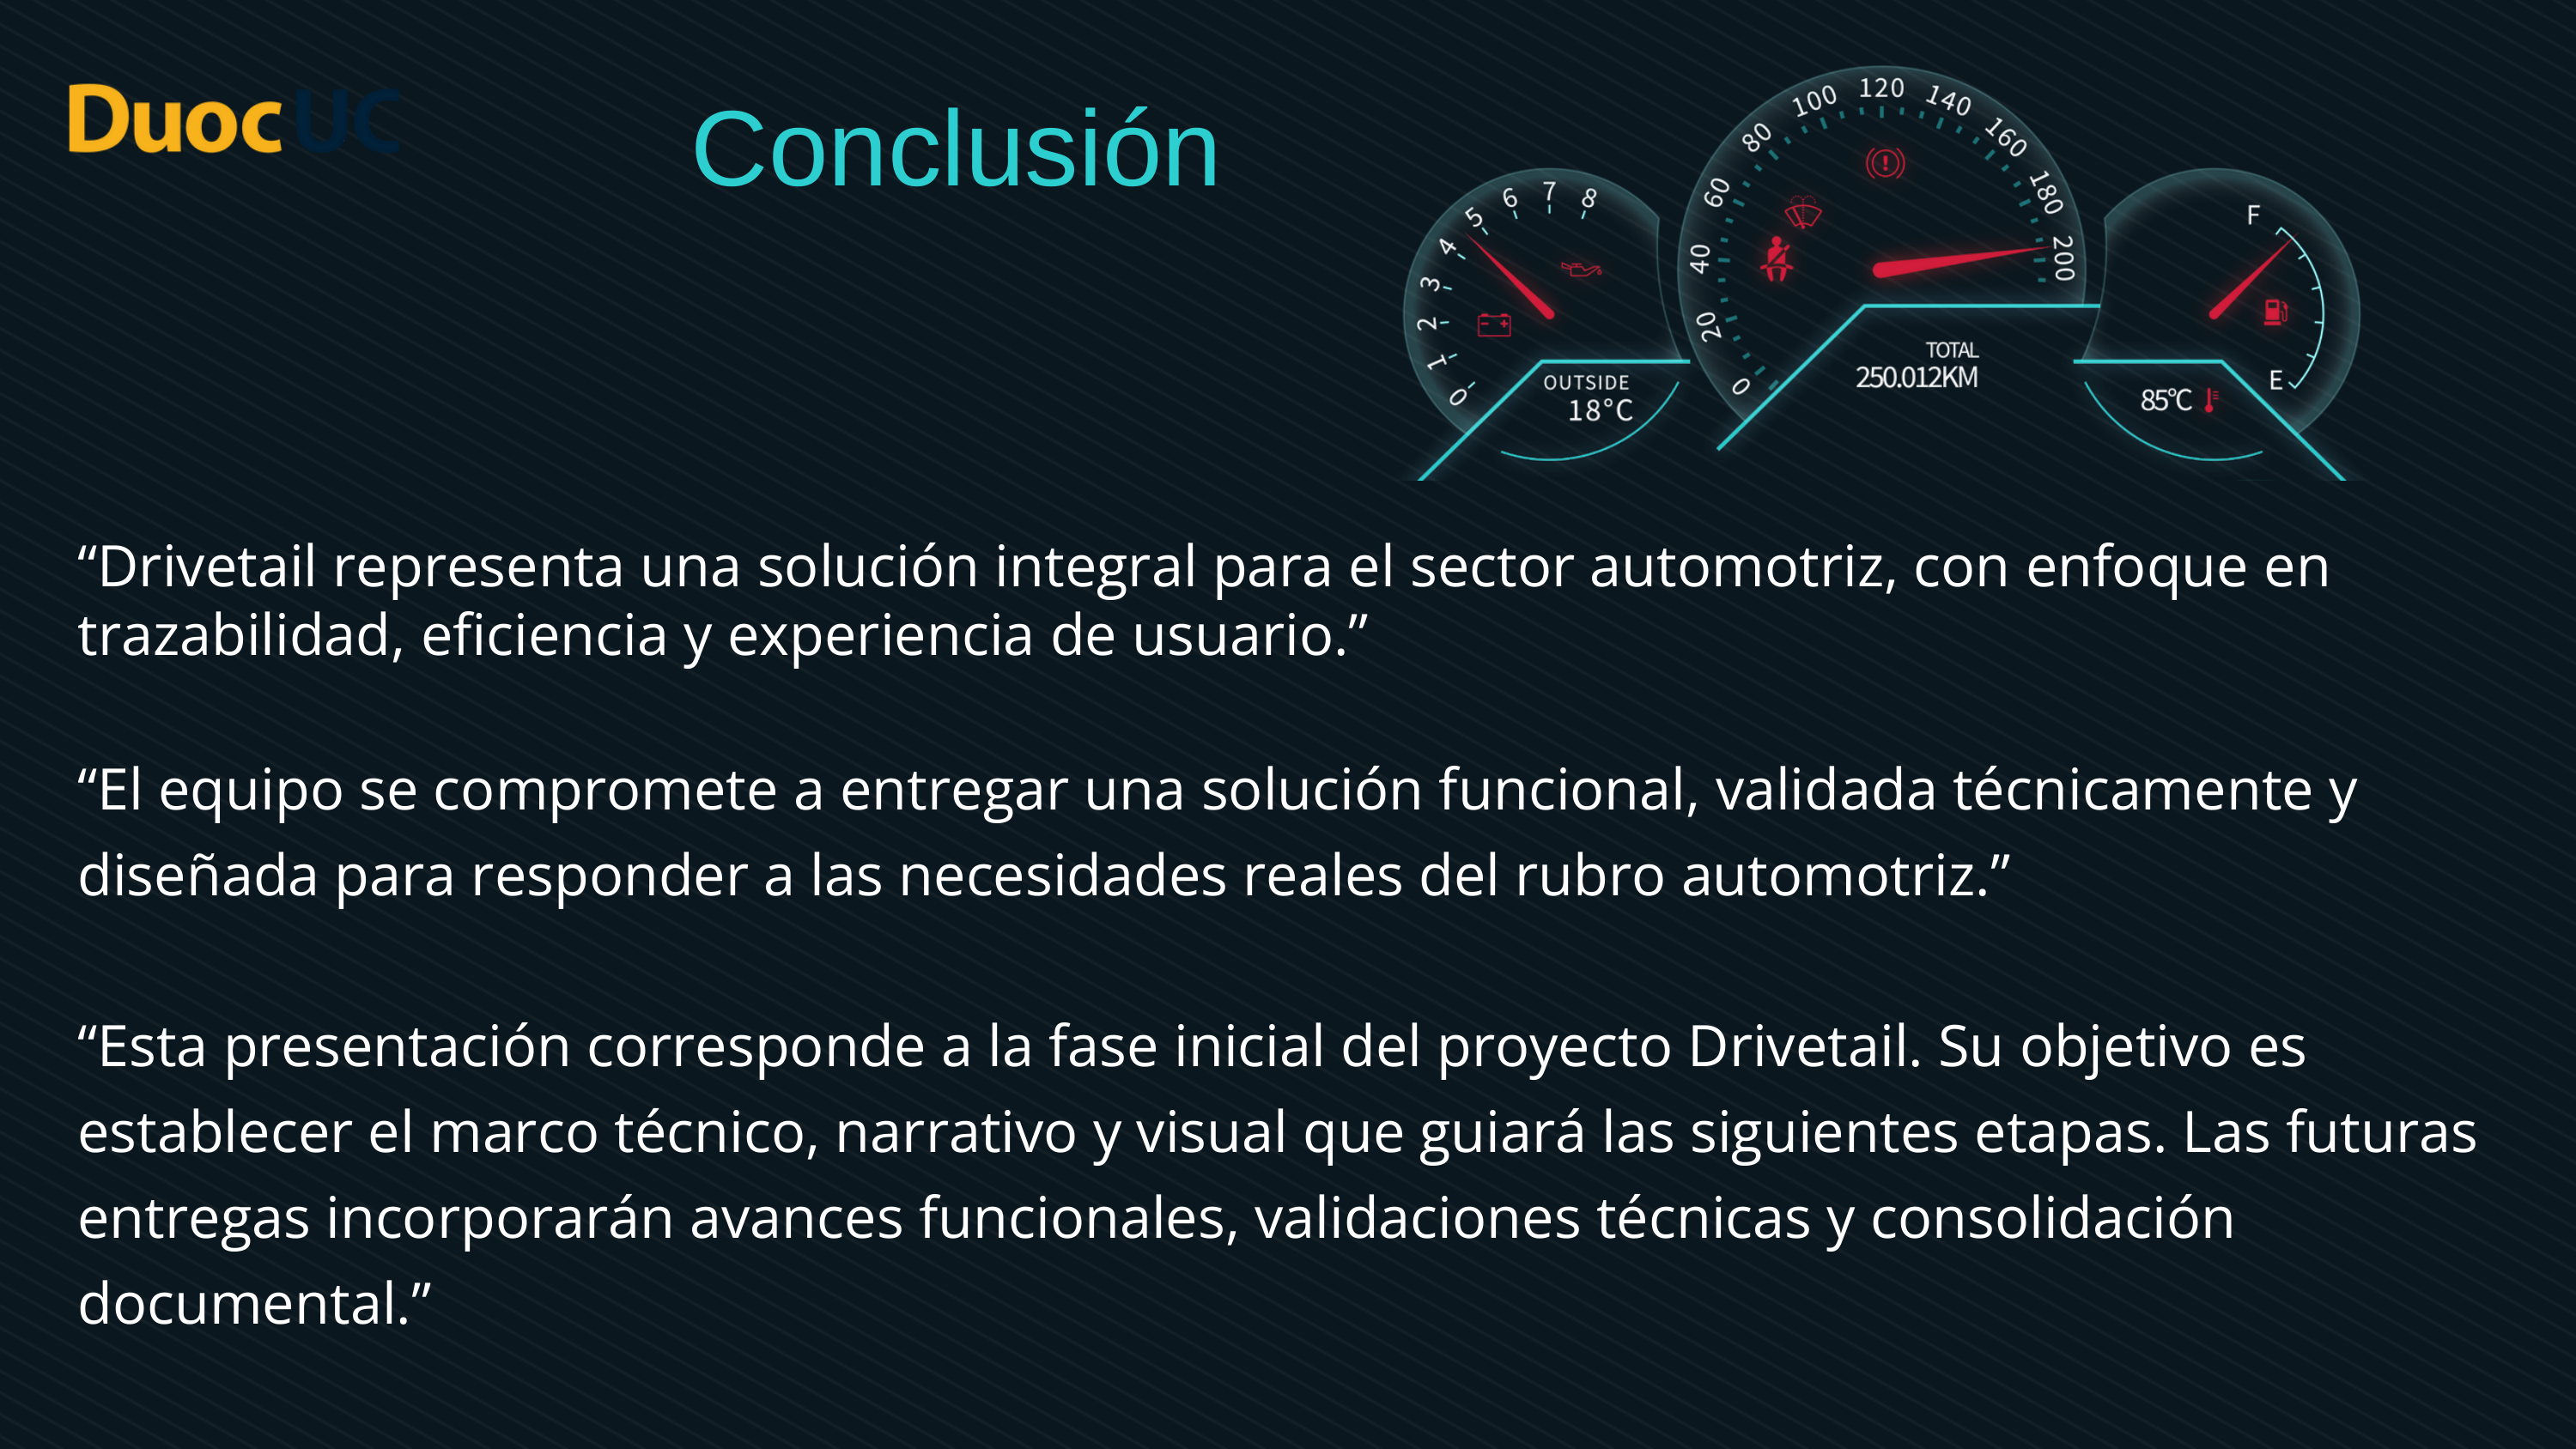

Conclusión

“Drivetail representa una solución integral para el sector automotriz, con enfoque en trazabilidad, eficiencia y experiencia de usuario.”
“El equipo se compromete a entregar una solución funcional, validada técnicamente y diseñada para responder a las necesidades reales del rubro automotriz.”

“Esta presentación corresponde a la fase inicial del proyecto Drivetail. Su objetivo es establecer el marco técnico, narrativo y visual que guiará las siguientes etapas. Las futuras entregas incorporarán avances funcionales, validaciones técnicas y consolidación documental.”